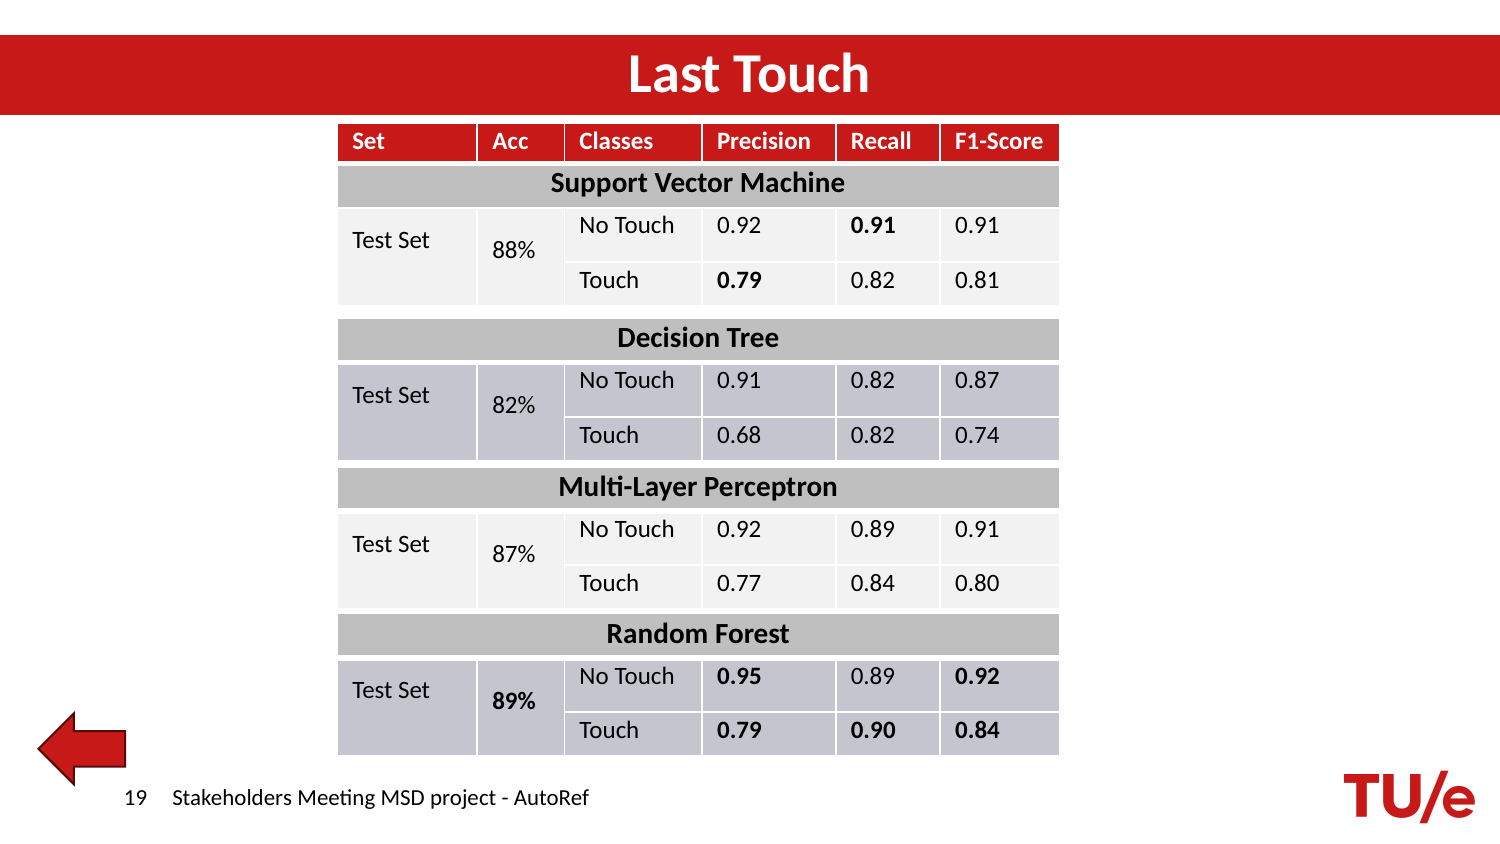

# Last Touch
| Set | Acc | Classes | Precision | Recall | F1-Score |
| --- | --- | --- | --- | --- | --- |
| Support Vector Machine |  |  |  |  |  |
| Test Set | 88% | No Touch | 0.92 | 0.91 | 0.91 |
|  |  | Touch | 0.79 | 0.82 | 0.81 |
| Decision Tree |  |  |  |  |  |
| --- | --- | --- | --- | --- | --- |
| Test Set | 82% | No Touch | 0.91 | 0.82 | 0.87 |
|  |  | Touch | 0.68 | 0.82 | 0.74 |
| Multi-Layer Perceptron |  |  |  |  |  |
| --- | --- | --- | --- | --- | --- |
| Test Set | 87% | No Touch | 0.92 | 0.89 | 0.91 |
|  |  | Touch | 0.77 | 0.84 | 0.80 |
| Random Forest |  |  |  |  |  |
| --- | --- | --- | --- | --- | --- |
| Test Set | 89% | No Touch | 0.95 | 0.89 | 0.92 |
|  |  | Touch | 0.79 | 0.90 | 0.84 |

19
Stakeholders Meeting MSD project - AutoRef